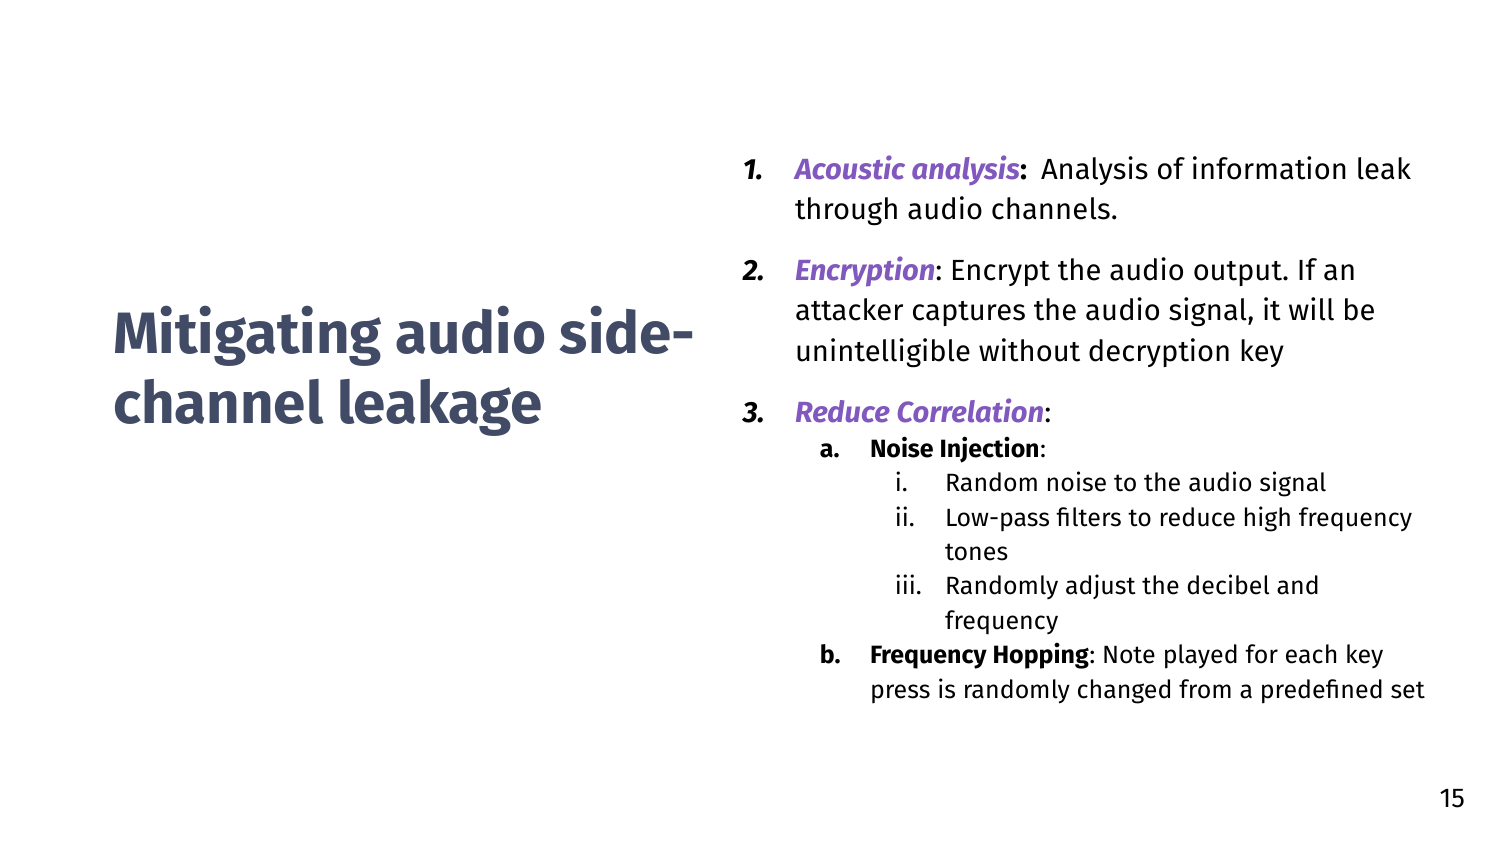

Acoustic analysis:  Analysis of information leak through audio channels.
Encryption: Encrypt the audio output. If an attacker captures the audio signal, it will be unintelligible without decryption key
Reduce Correlation:
Noise Injection:
Random noise to the audio signal
Low-pass filters to reduce high frequency tones
Randomly adjust the decibel and frequency
Frequency Hopping: Note played for each key press is randomly changed from a predefined set

# Mitigating audio side-channel leakage
15